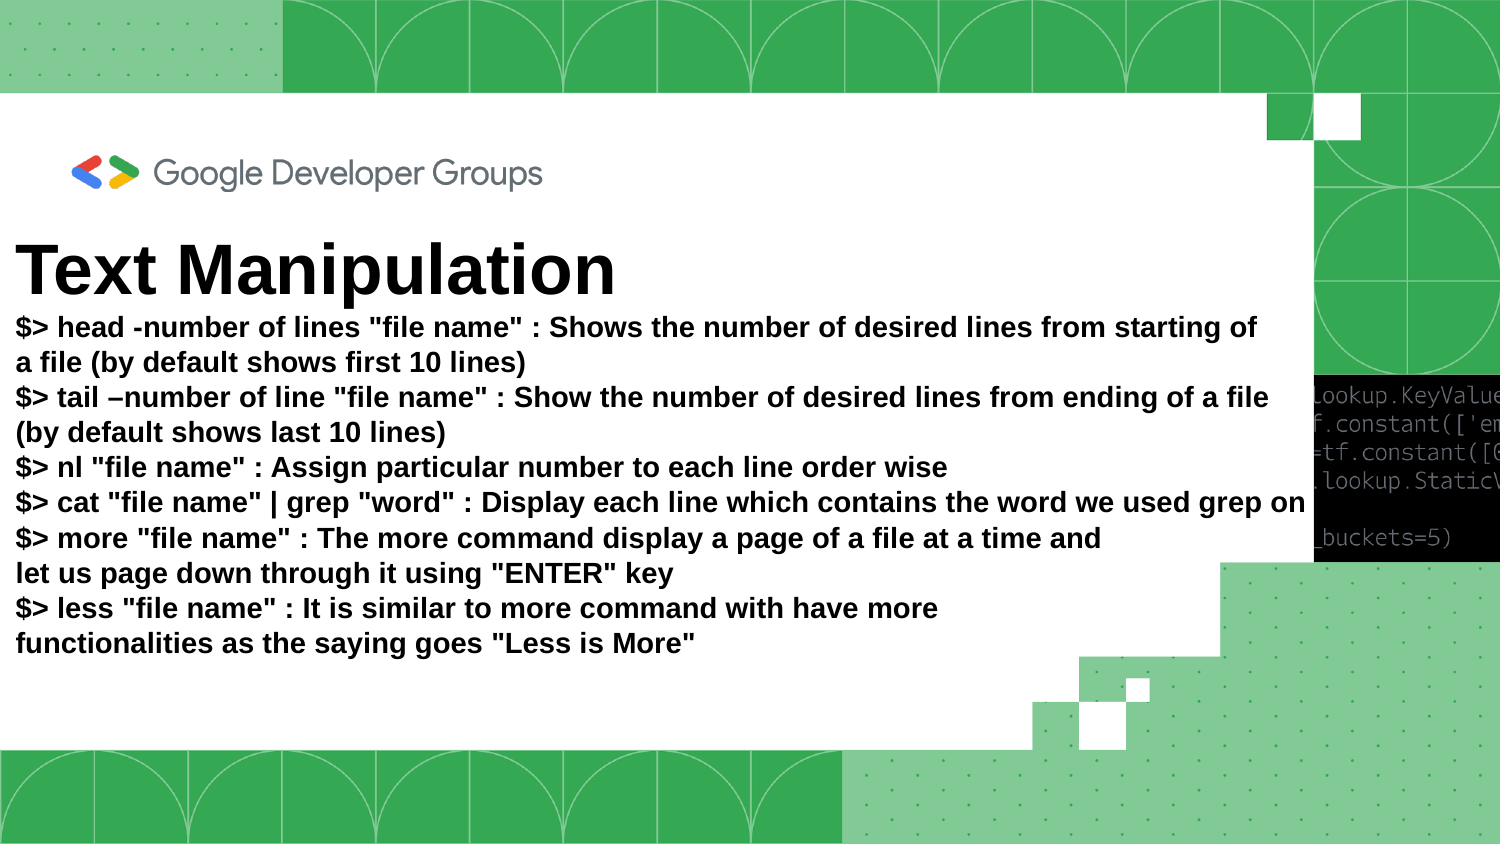

# Text Manipulation $> head -number of lines "file name" : Shows the number of desired lines from starting of a file (by default shows first 10 lines) $> tail –number of line "file name" : Show the number of desired lines from ending of a file (by default shows last 10 lines) $> nl "file name" : Assign particular number to each line order wise $> cat "file name" | grep "word" : Display each line which contains the word we used grep on $> more "file name" : The more command display a page of a file at a time and let us page down through it using "ENTER" key $> less "file name" : It is similar to more command with have more functionalities as the saying goes "Less is More"